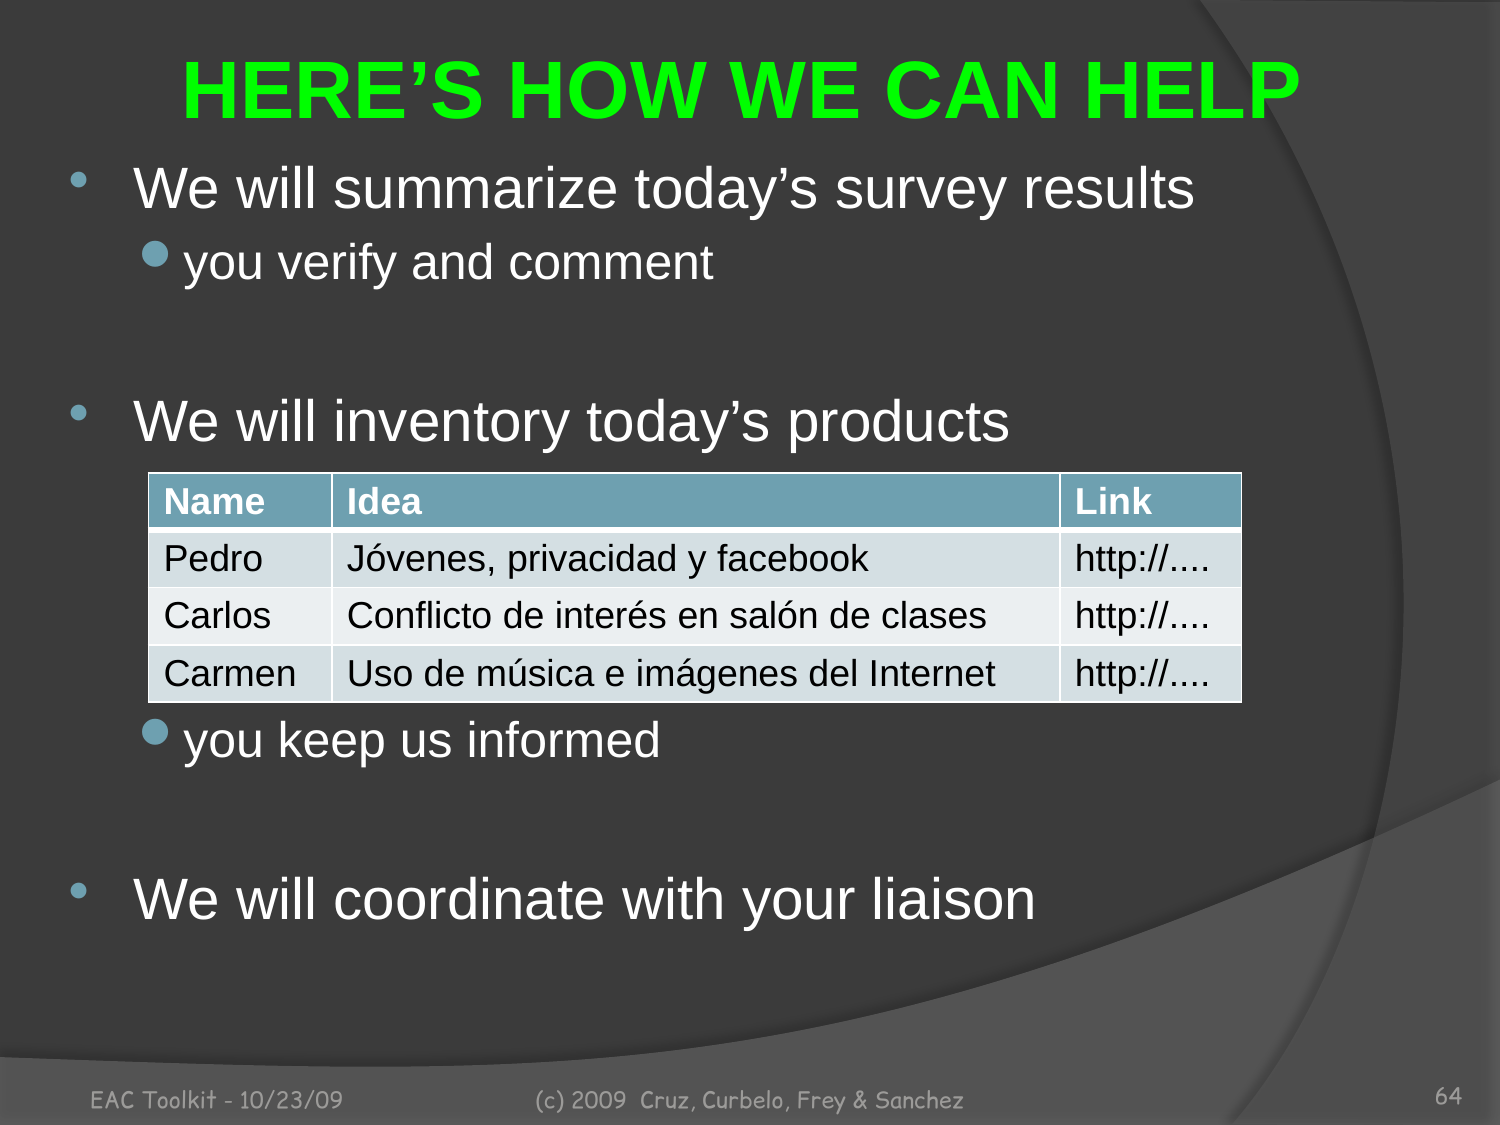

Here’s how we can help
We will summarize today’s survey results
you verify and comment

We will inventory today’s products

you keep us informed

We will coordinate with your liaison
| Name | Idea | Link |
| --- | --- | --- |
| Pedro | Jóvenes, privacidad y facebook | http://.... |
| Carlos | Conflicto de interés en salón de clases | http://.... |
| Carmen | Uso de música e imágenes del Internet | http://.... |
EAC Toolkit - 10/23/09
(c) 2009  Cruz, Curbelo, Frey & Sanchez
64